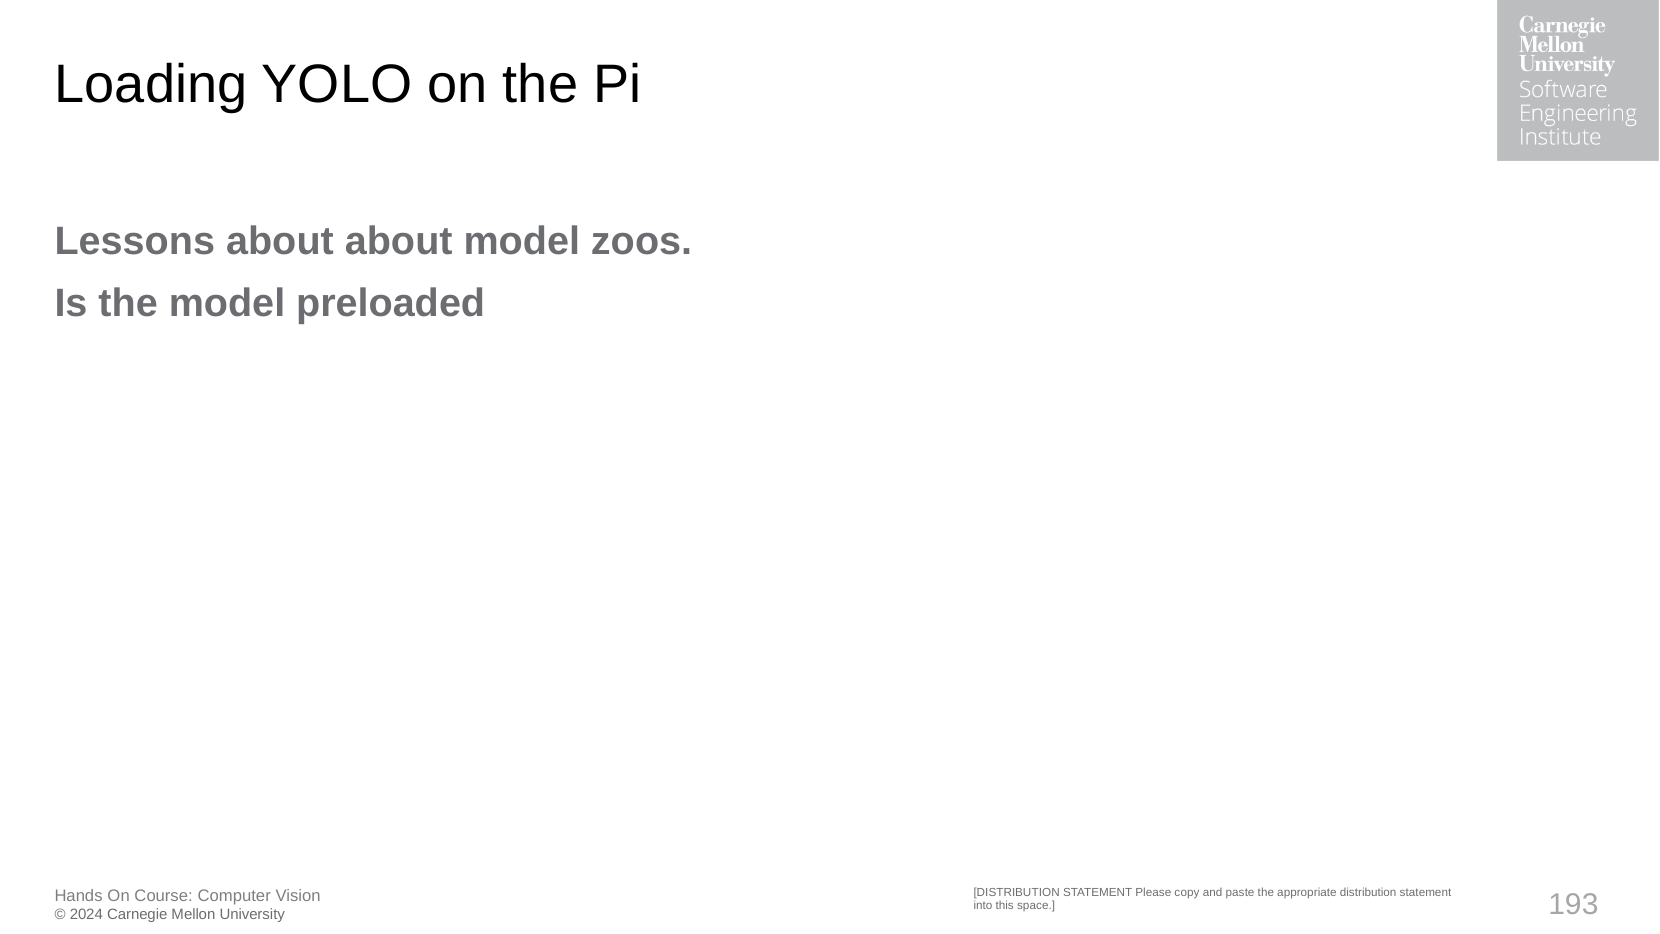

# Loading YOLO on the Pi
Lessons about about model zoos.
Is the model preloaded